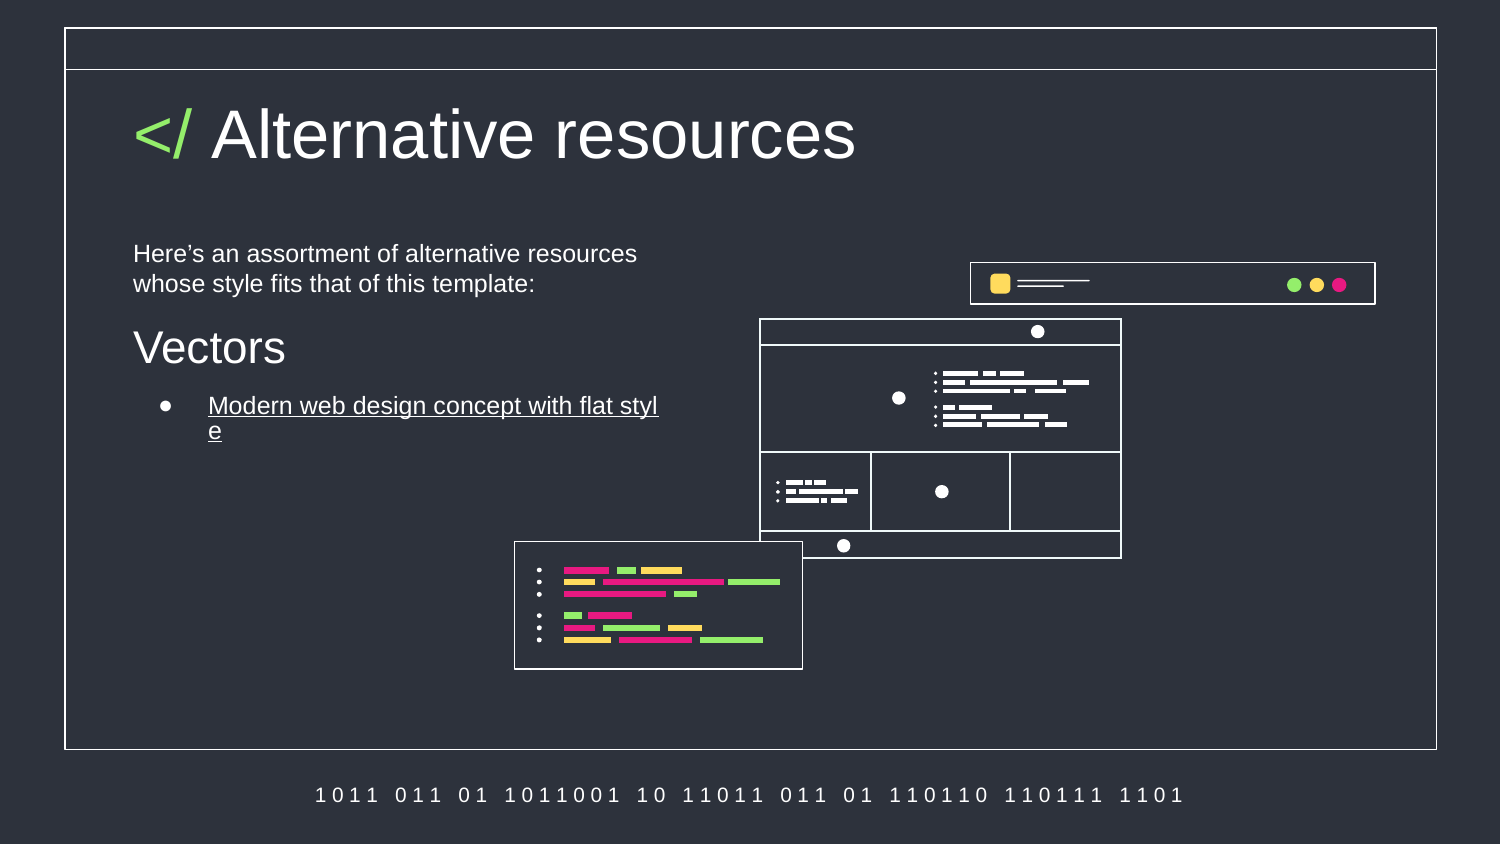

# </ Alternative resources
Here’s an assortment of alternative resources whose style fits that of this template:
Vectors
Modern web design concept with flat style